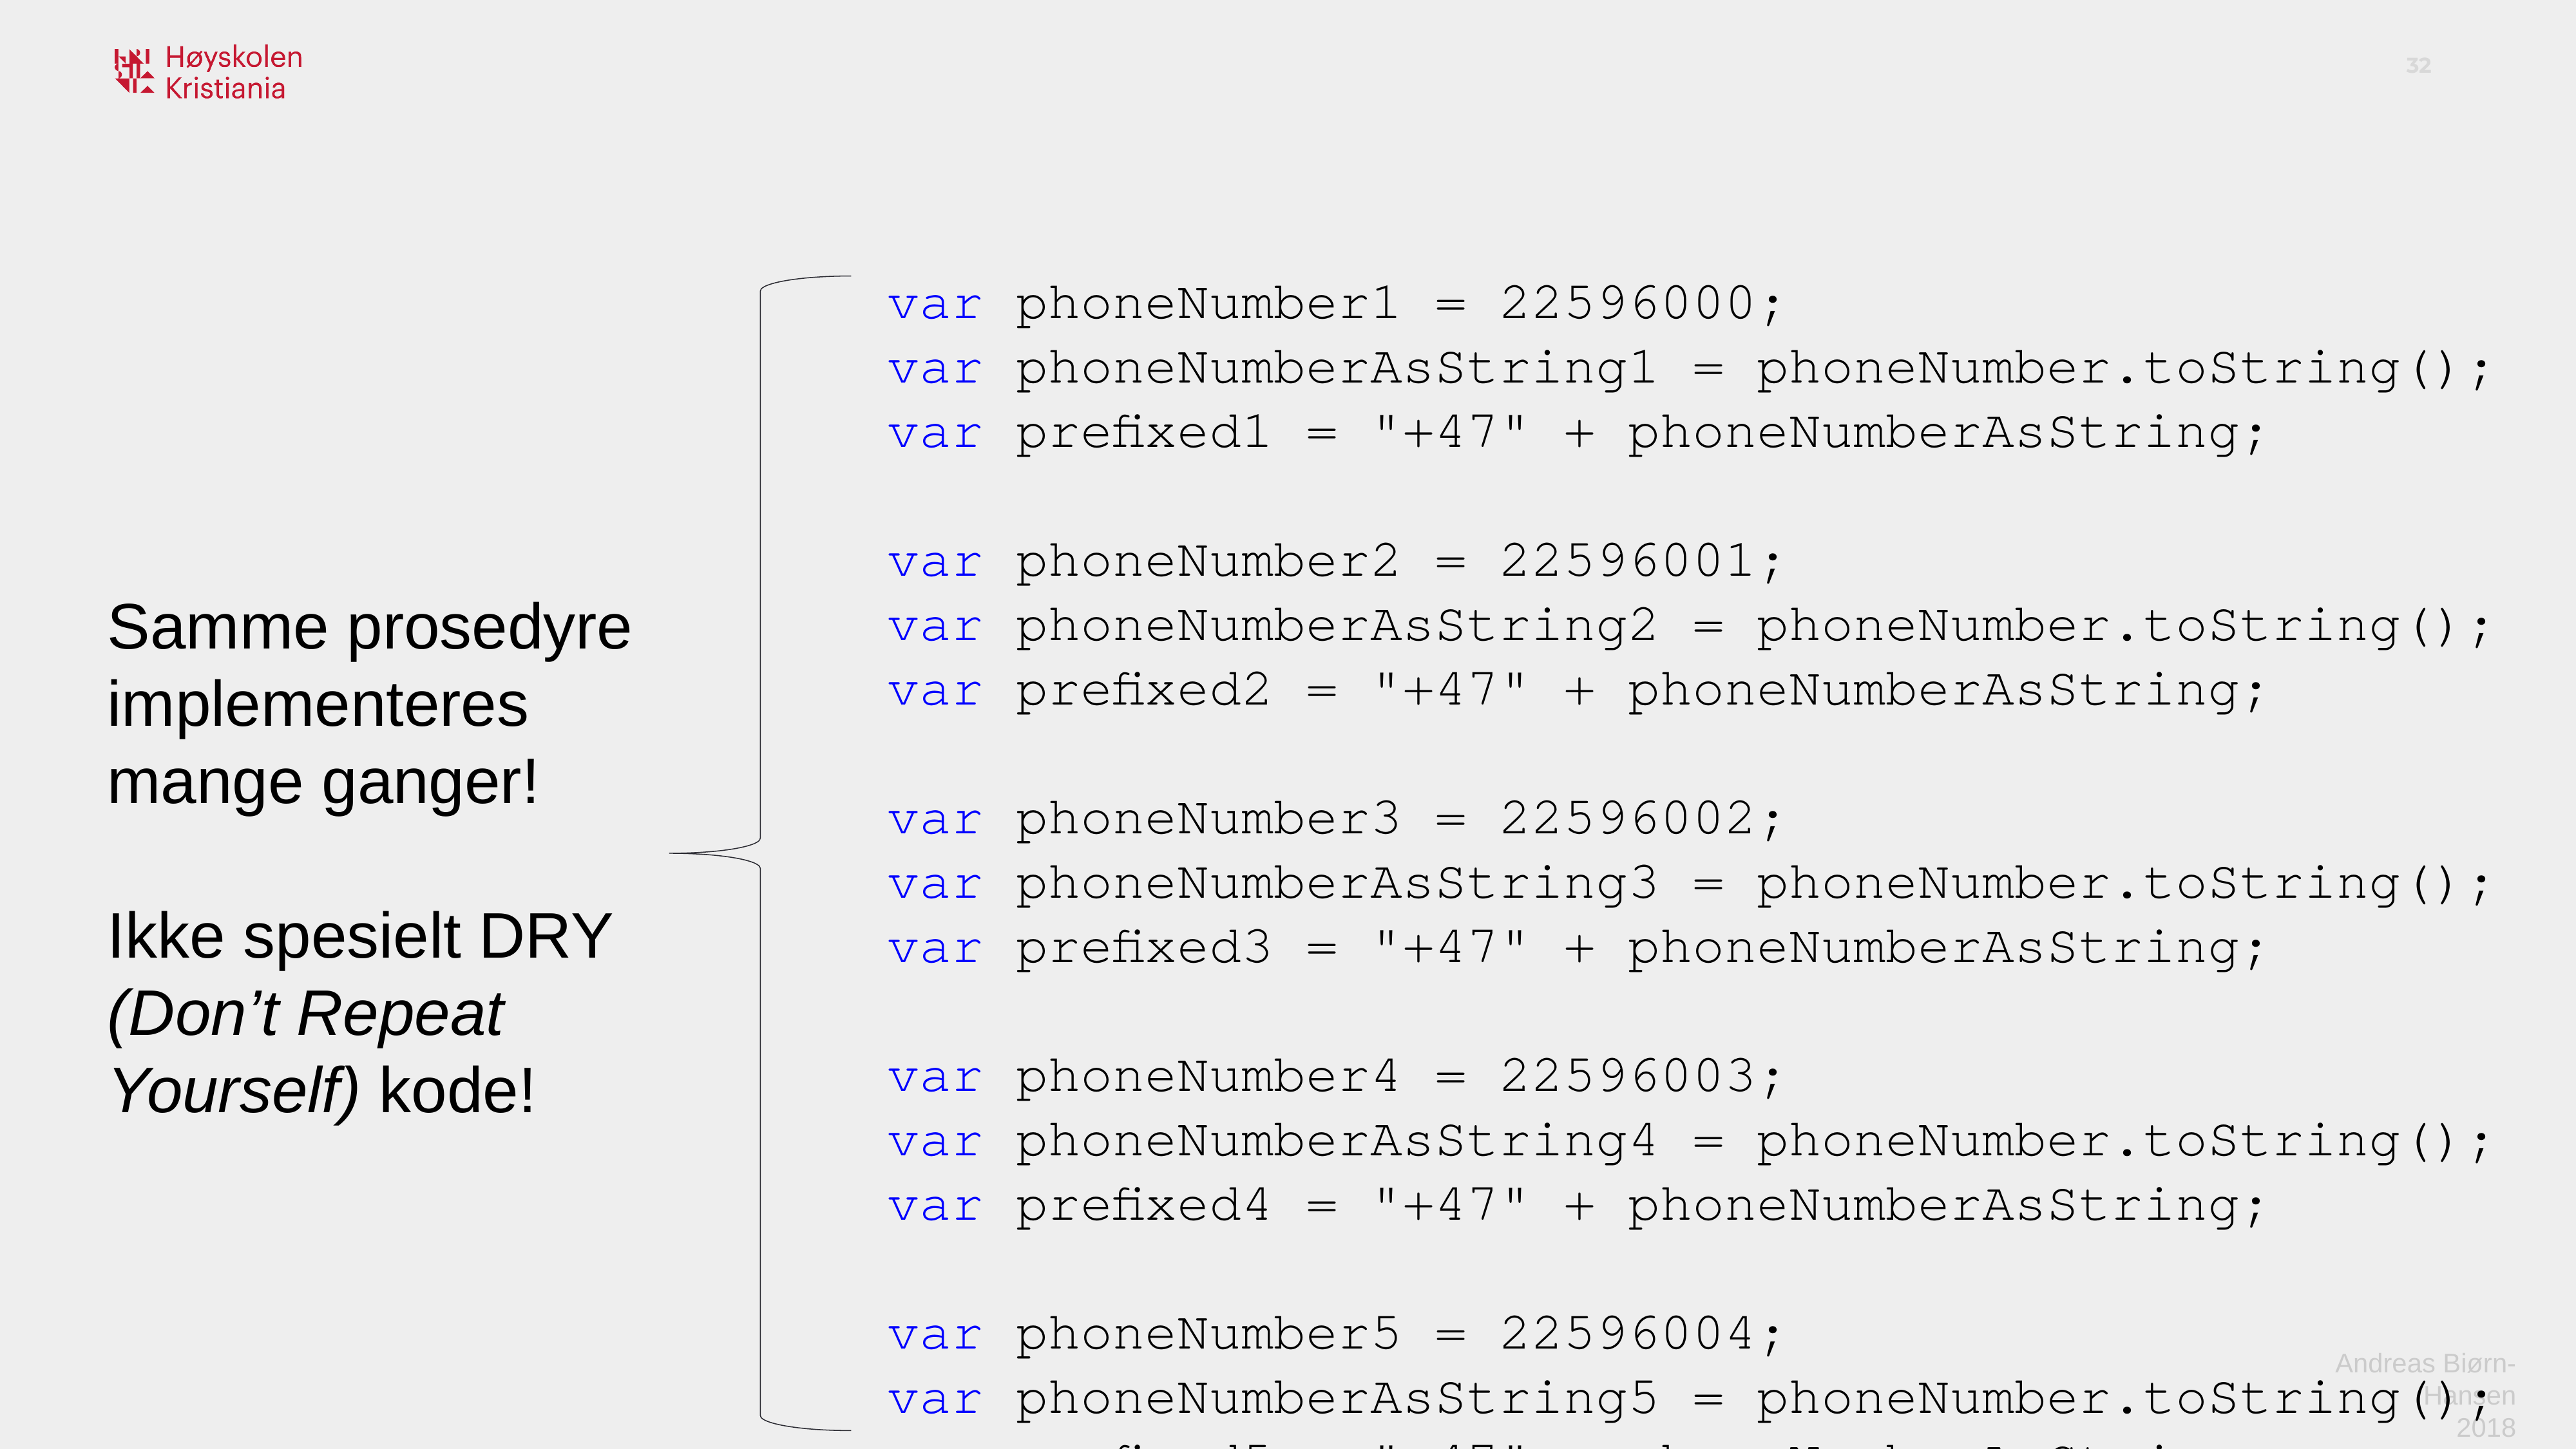

var phoneNumber1 = 22596000;
var phoneNumberAsString1 = phoneNumber.toString();
var prefixed1 = "+47" + phoneNumberAsString;

var phoneNumber2 = 22596001;
var phoneNumberAsString2 = phoneNumber.toString();
var prefixed2 = "+47" + phoneNumberAsString;

var phoneNumber3 = 22596002;
var phoneNumberAsString3 = phoneNumber.toString();
var prefixed3 = "+47" + phoneNumberAsString;

var phoneNumber4 = 22596003;
var phoneNumberAsString4 = phoneNumber.toString();
var prefixed4 = "+47" + phoneNumberAsString;

var phoneNumber5 = 22596004;
var phoneNumberAsString5 = phoneNumber.toString();
var prefixed5 = "+47" + phoneNumberAsString;

Samme prosedyre implementeres mange ganger!

Ikke spesielt DRY (Don’t Repeat Yourself) kode!